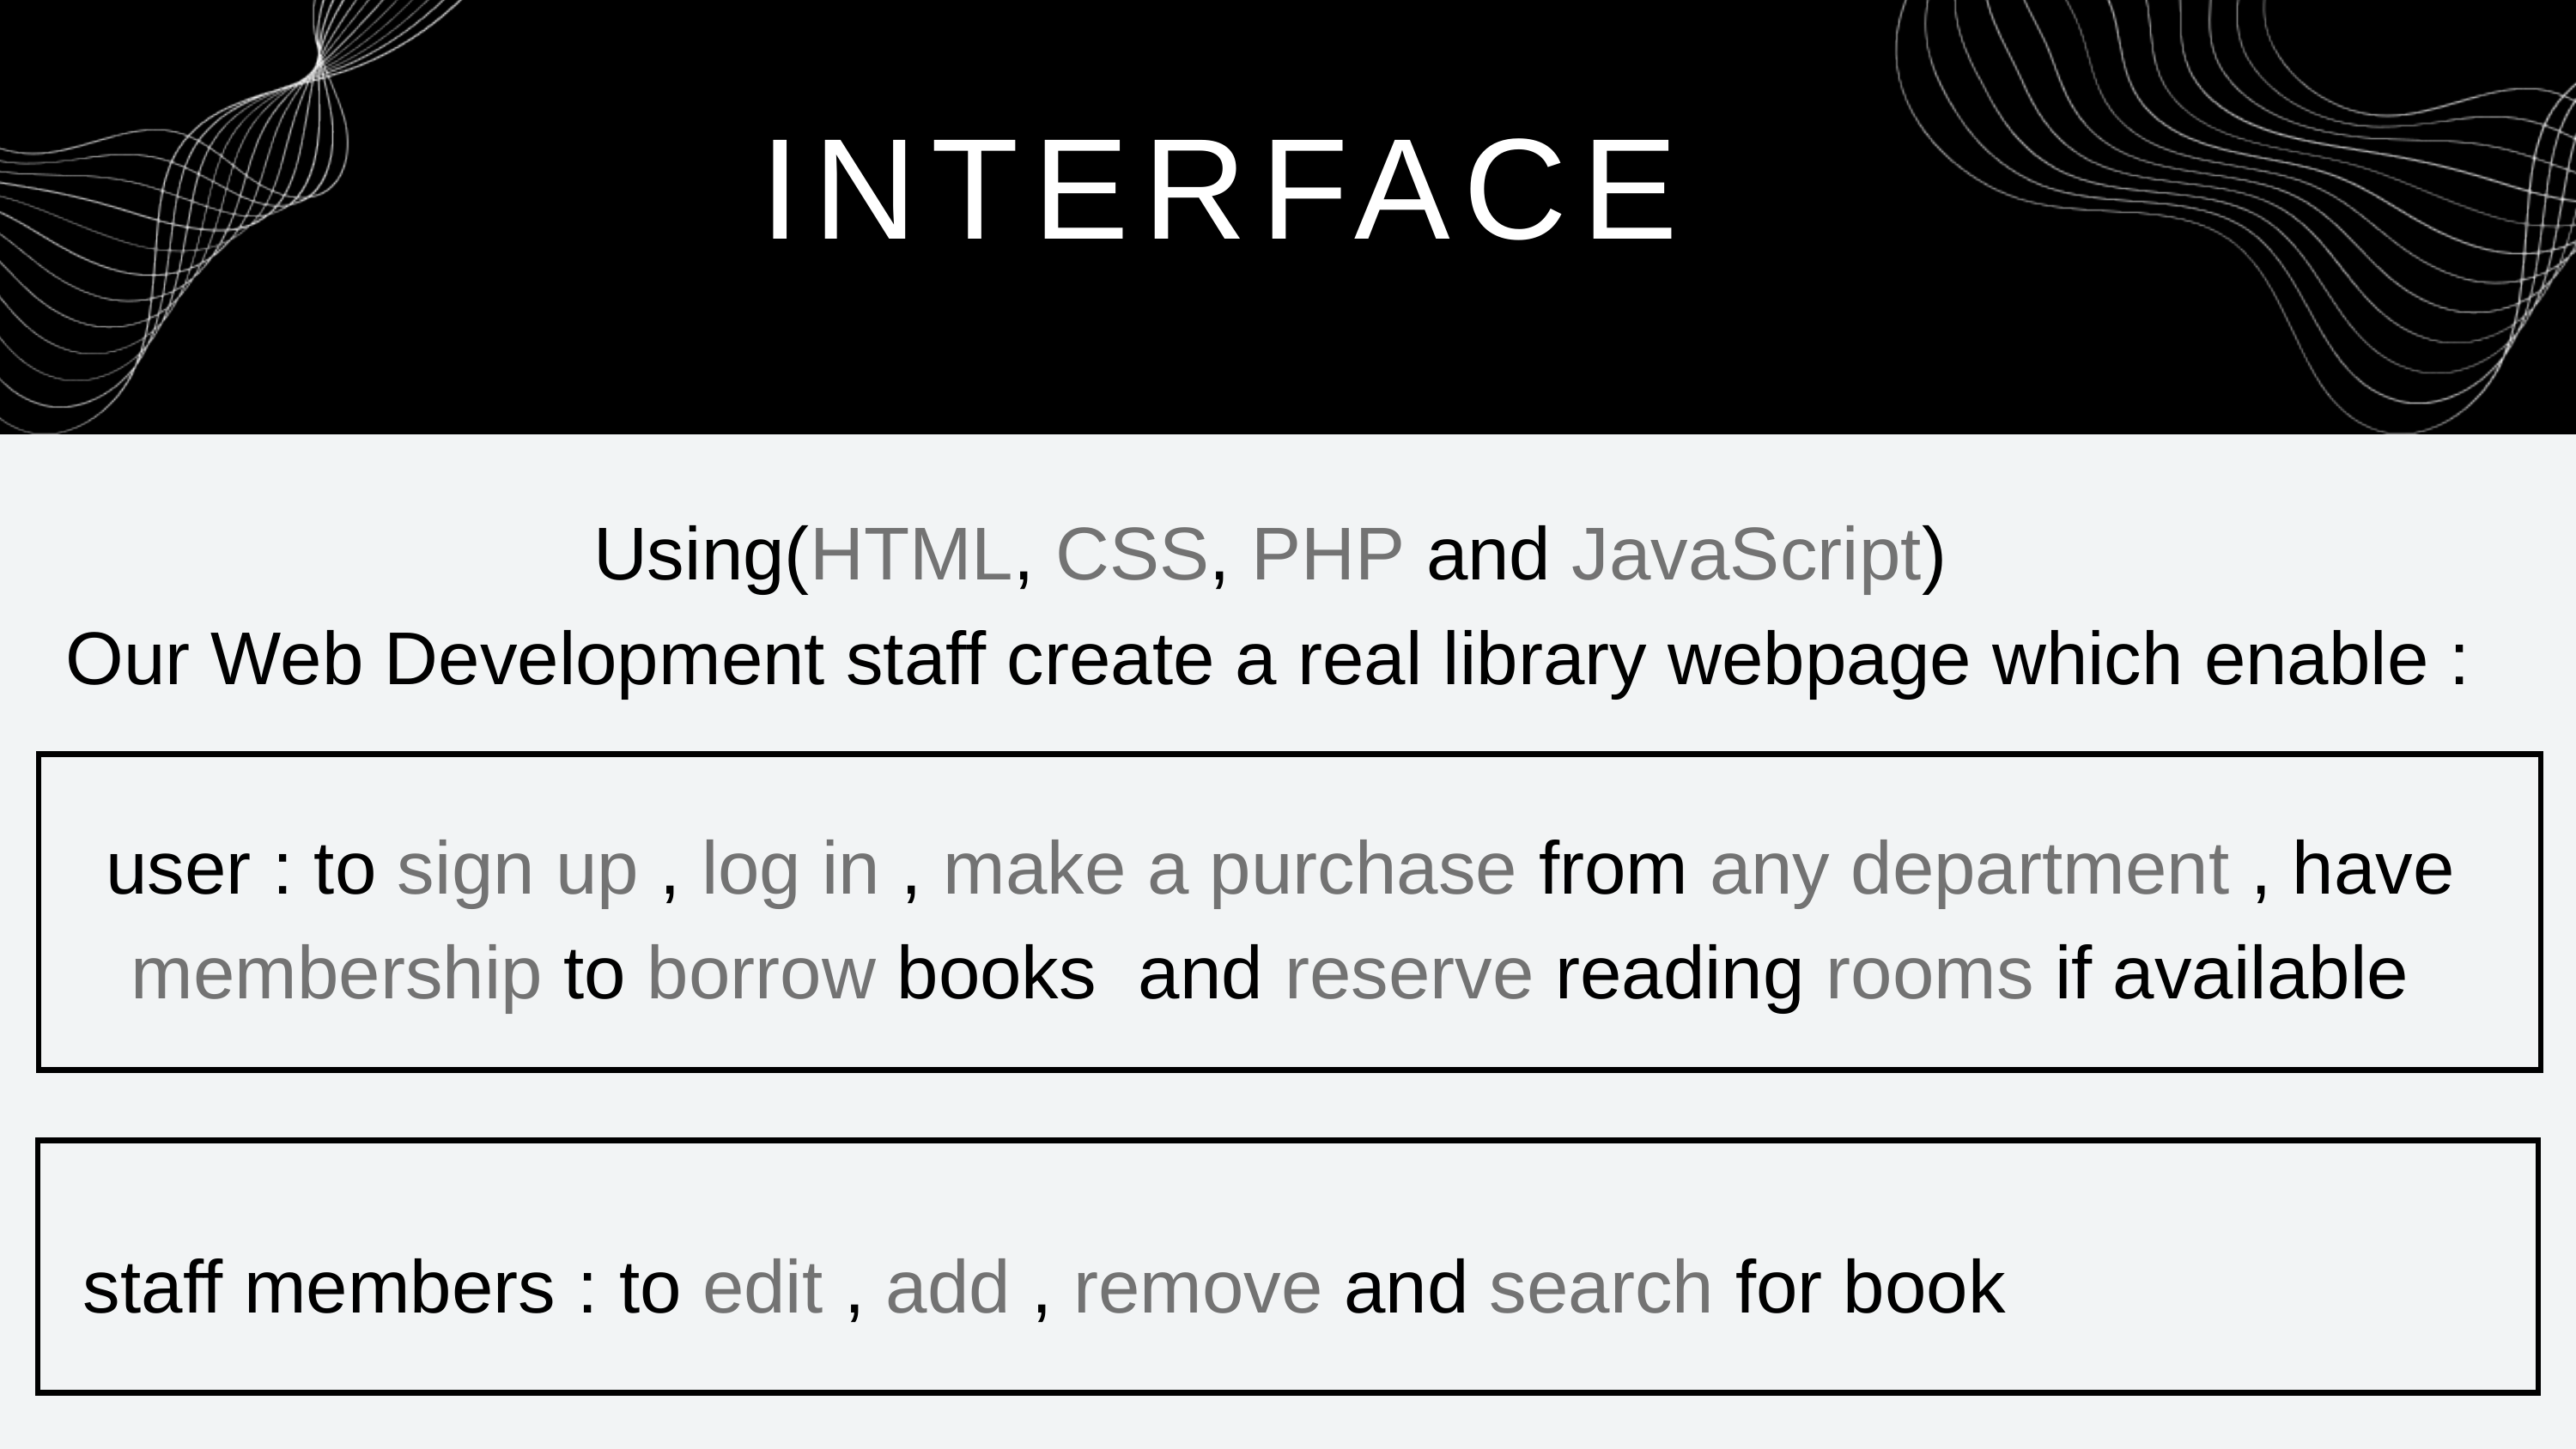

INTERFACE

Using(HTML, CSS, PHP and JavaScript)
Our Web Development staff create a real library webpage which enable :

 user : to sign up , log in , make a purchase from any department , have membership to borrow books  and reserve reading rooms if available

    staff members : to edit , add , remove and search for book